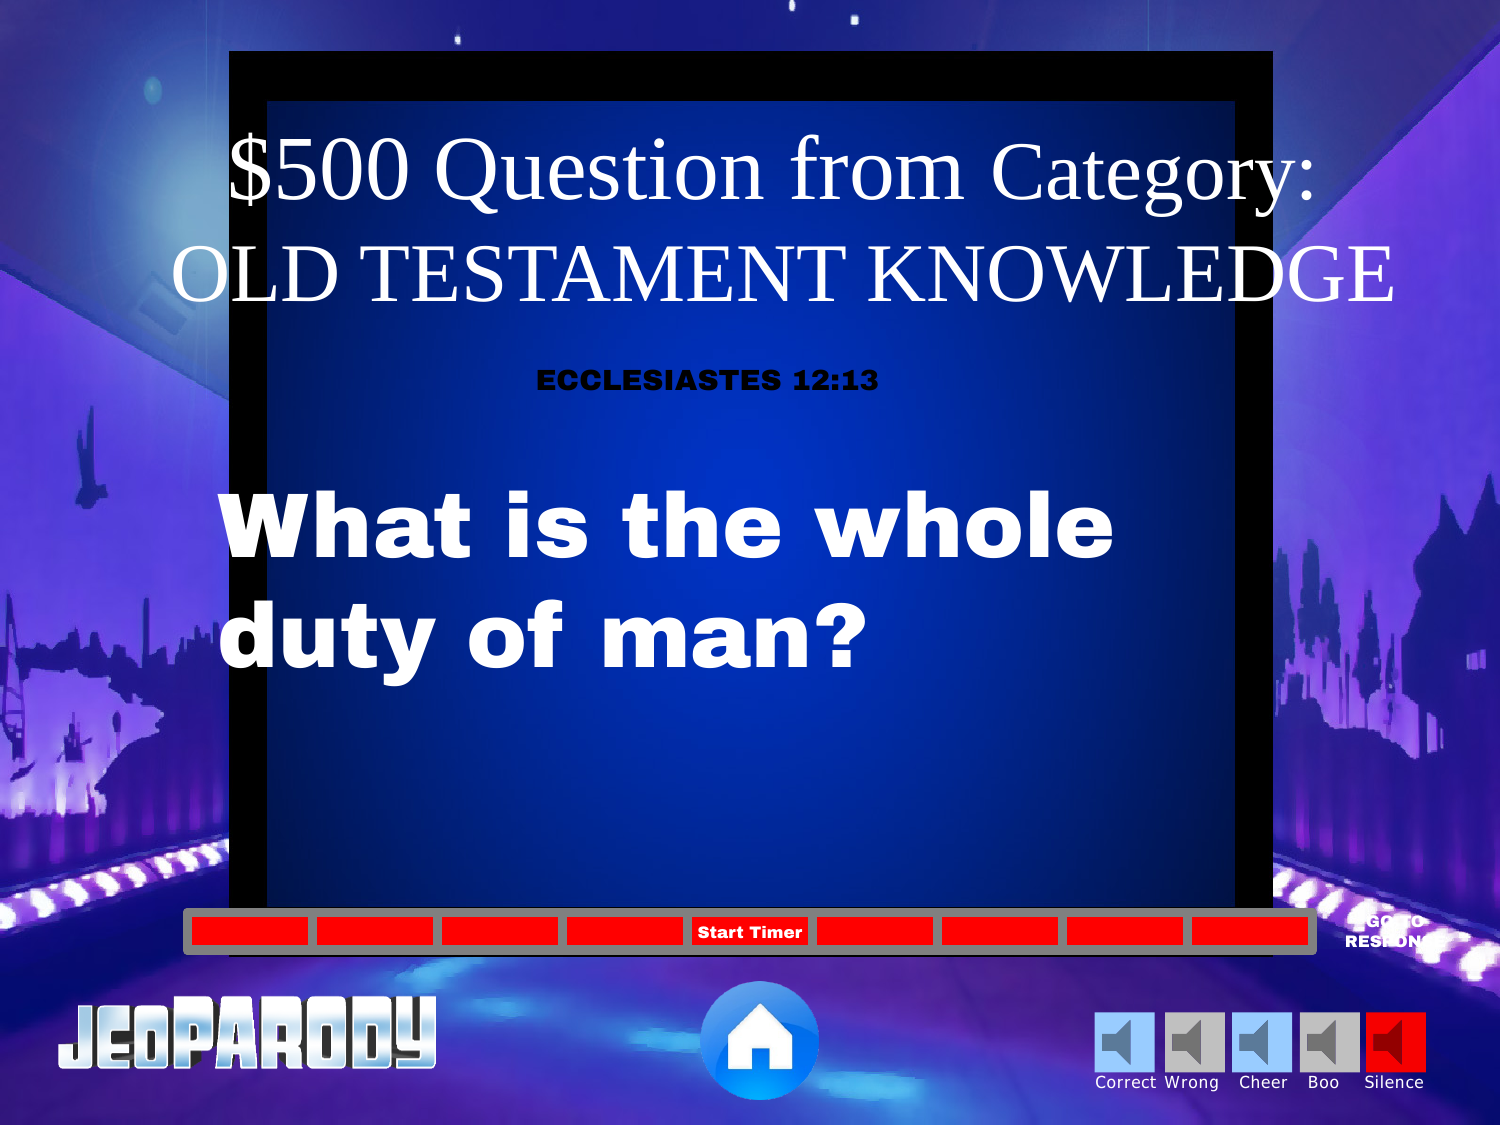

$500 Question from Category:
 OLD TESTAMENT KNOWLEDGE
ECCLESIASTES 12:13
What is the whole duty of man?